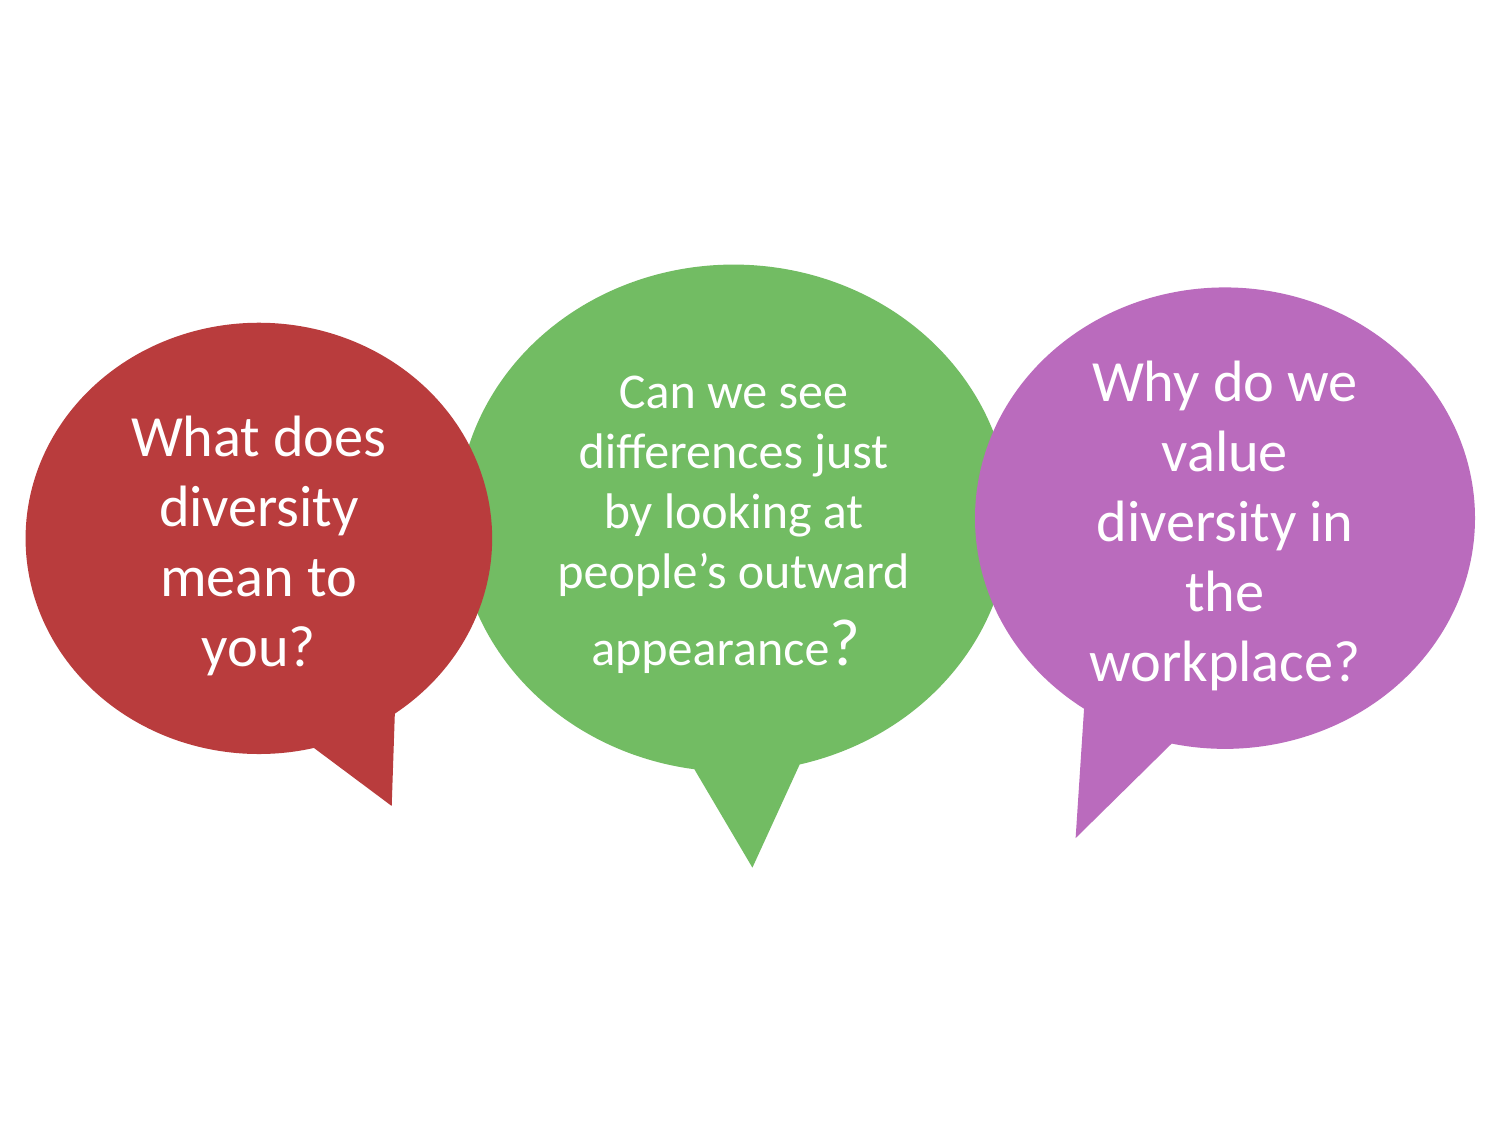

Can we see differences just by looking at people’s outward appearance?
Why do we value diversity in the workplace?

What does diversity mean to you?